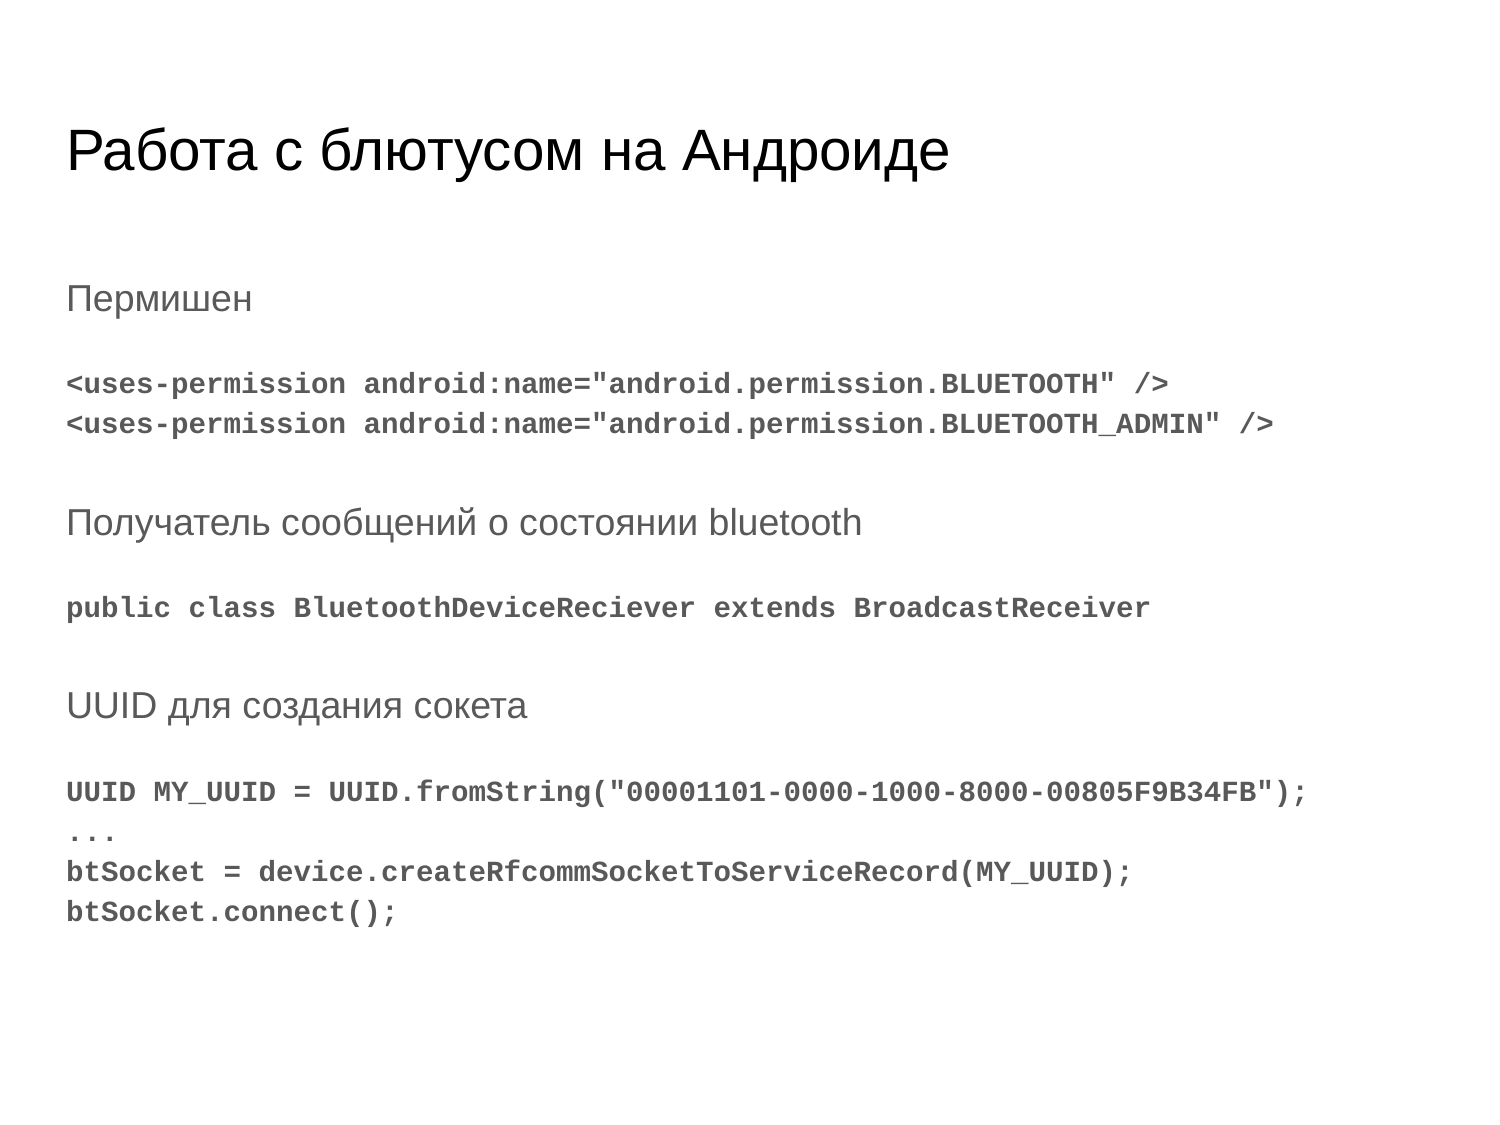

# Работа с блютусом на Андроиде
Пермишен

<uses-permission android:name="android.permission.BLUETOOTH" />
<uses-permission android:name="android.permission.BLUETOOTH_ADMIN" />

Получатель сообщений о состоянии bluetooth

public class BluetoothDeviceReciever extends BroadcastReceiver

UUID для создания сокета

UUID MY_UUID = UUID.fromString("00001101-0000-1000-8000-00805F9B34FB");
...
btSocket = device.createRfcommSocketToServiceRecord(MY_UUID);
btSocket.connect();